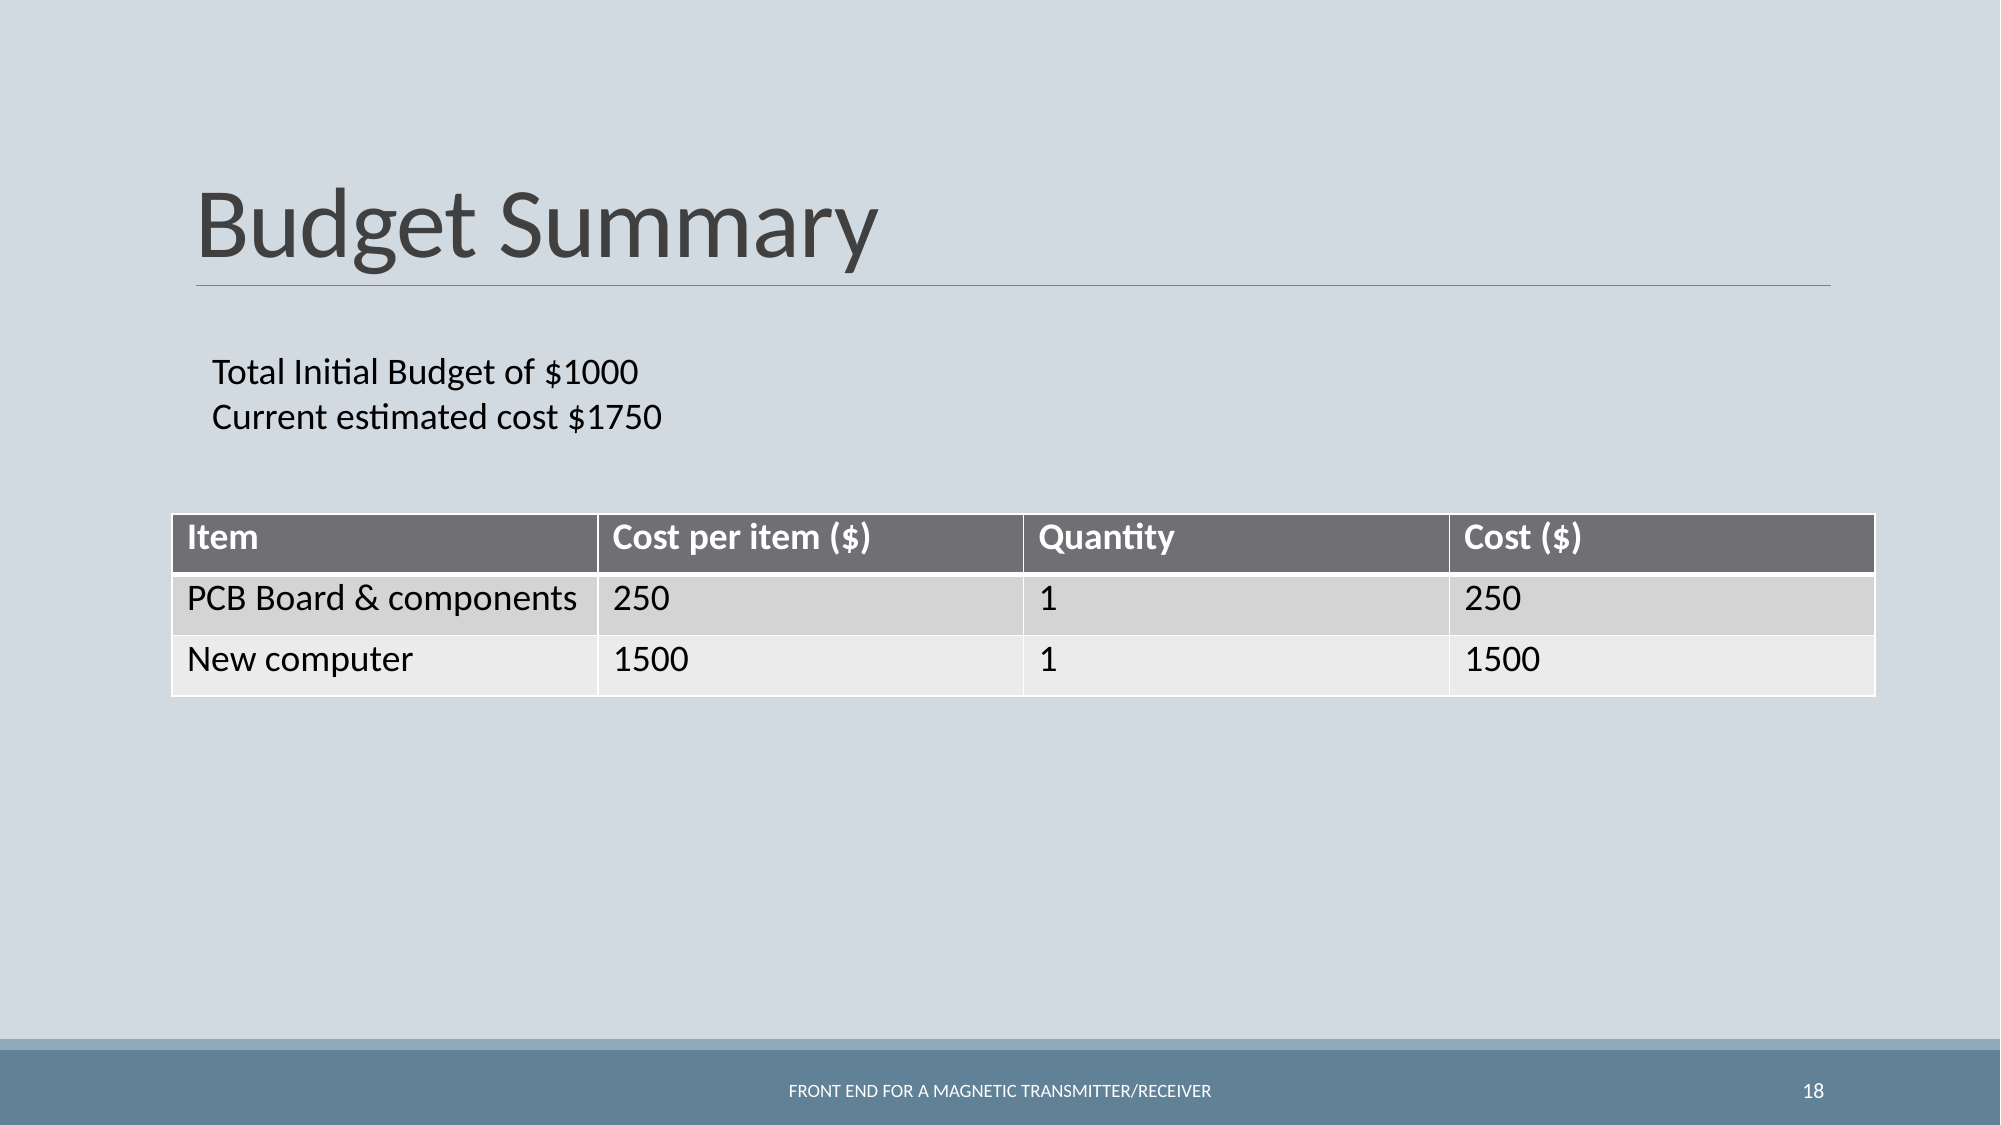

# Budget Summary
Total Initial Budget of $1000
Current estimated cost $1750
| Item | Cost per item ($) | Quantity | Cost ($) |
| --- | --- | --- | --- |
| PCB Board & components | 250 | 1 | 250 |
| New computer | 1500 | 1 | 1500 |
Front End for a Magnetic Transmitter/Receiver
18